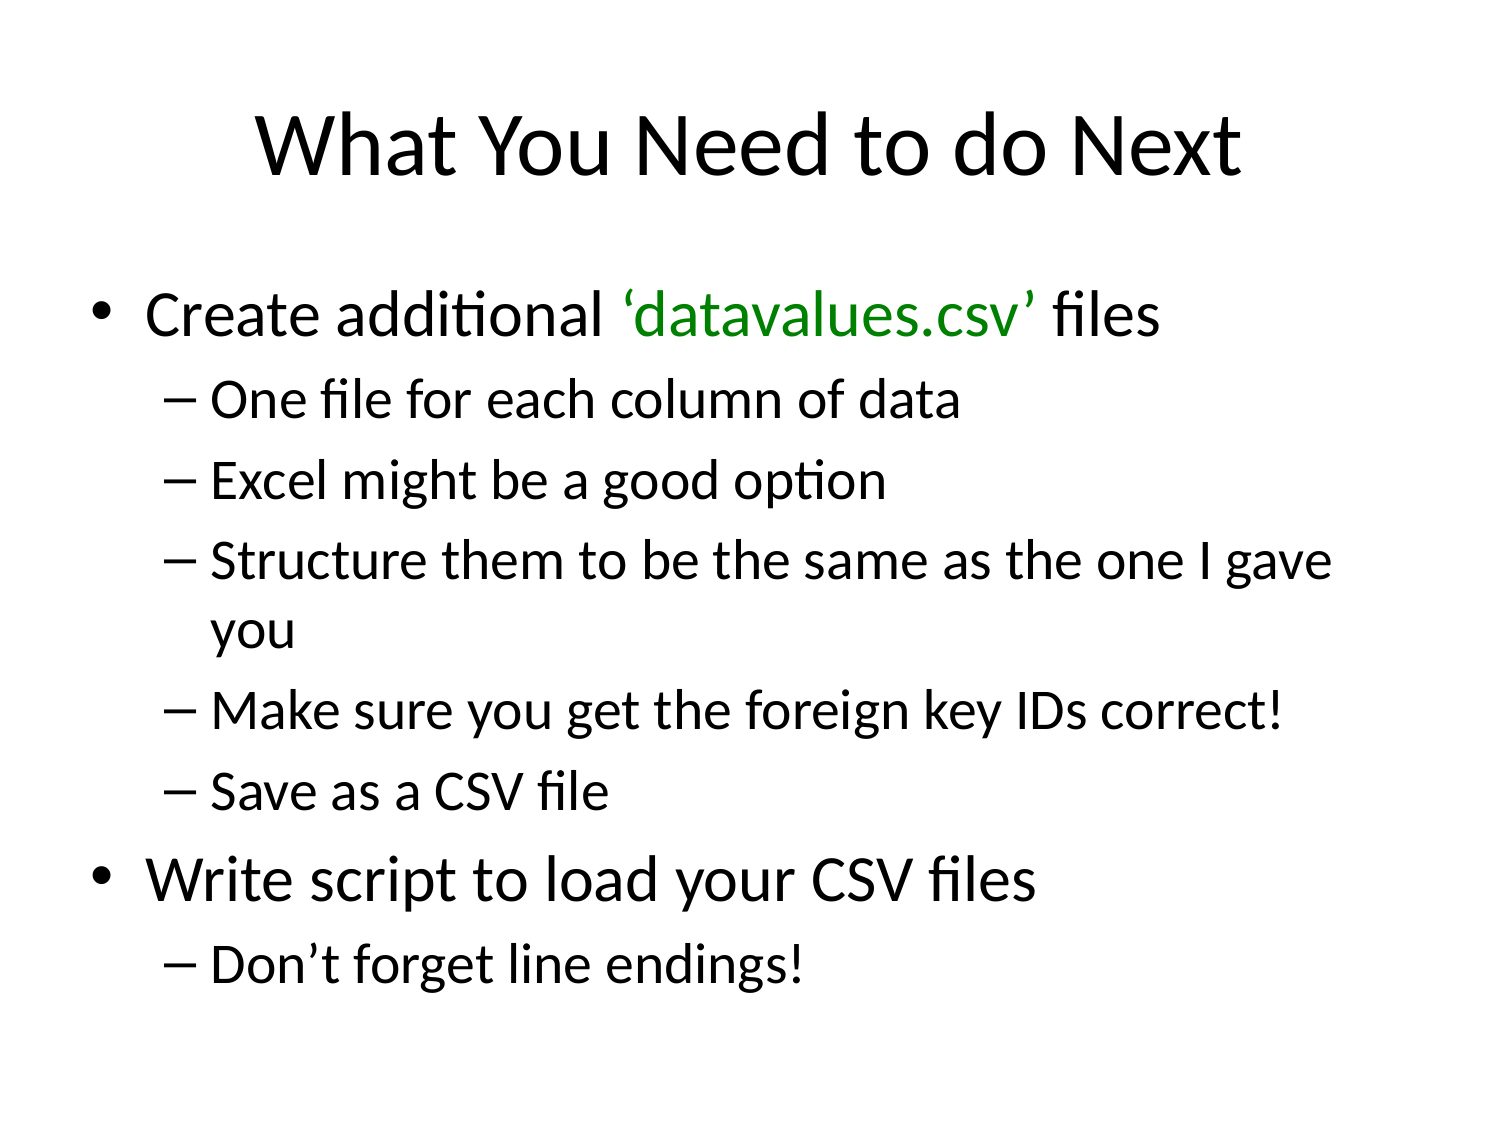

# What You Need to do Next
Create additional ‘datavalues.csv’ files
One file for each column of data
Excel might be a good option
Structure them to be the same as the one I gave you
Make sure you get the foreign key IDs correct!
Save as a CSV file
Write script to load your CSV files
Don’t forget line endings!